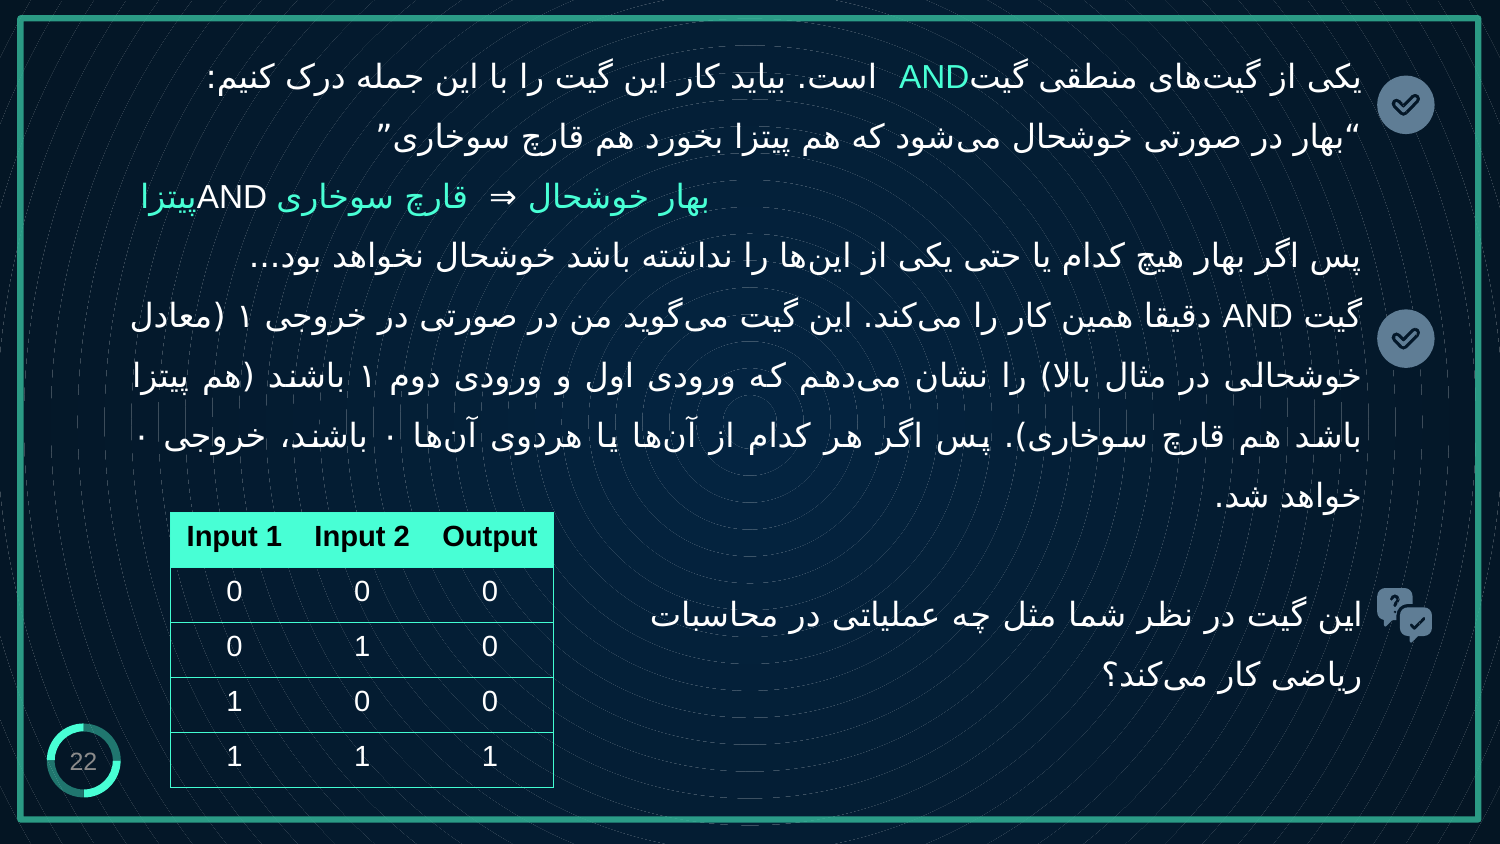

یکی از گیت‌های منطقی گیتAND  است. بیاید کار این گیت را با این جمله درک کنیم:
“بهار در صورتی خوشحال می‌شود که هم پیتزا بخورد هم قارچ سوخاری”
 پیتزاAND بهار خوشحال ⇒  قارچ سوخاری
پس اگر بهار هیچ کدام یا حتی یکی از این‌ها را نداشته باشد خوشحال نخواهد بود...
گیت AND دقیقا همین کار را می‌کند. این گیت می‌گوید من در صورتی در خروجی ۱ (معادل خوشحالی در مثال بالا) را نشان می‌دهم که ورودی اول و ورودی دوم ۱ باشند (هم پیتزا باشد هم قارچ سوخاری). پس اگر هر کدام از آن‌ها یا هردوی آن‌ها ۰ باشند، خروجی ۰ خواهد شد.

| Input 1 | Input 2 | Output |
| --- | --- | --- |
| 0 | 0 | 0 |
| 0 | 1 | 0 |
| 1 | 0 | 0 |
| 1 | 1 | 1 |
این گیت در نظر شما مثل چه عملیاتی در محاسبات ریاضی کار می‌کند؟

22